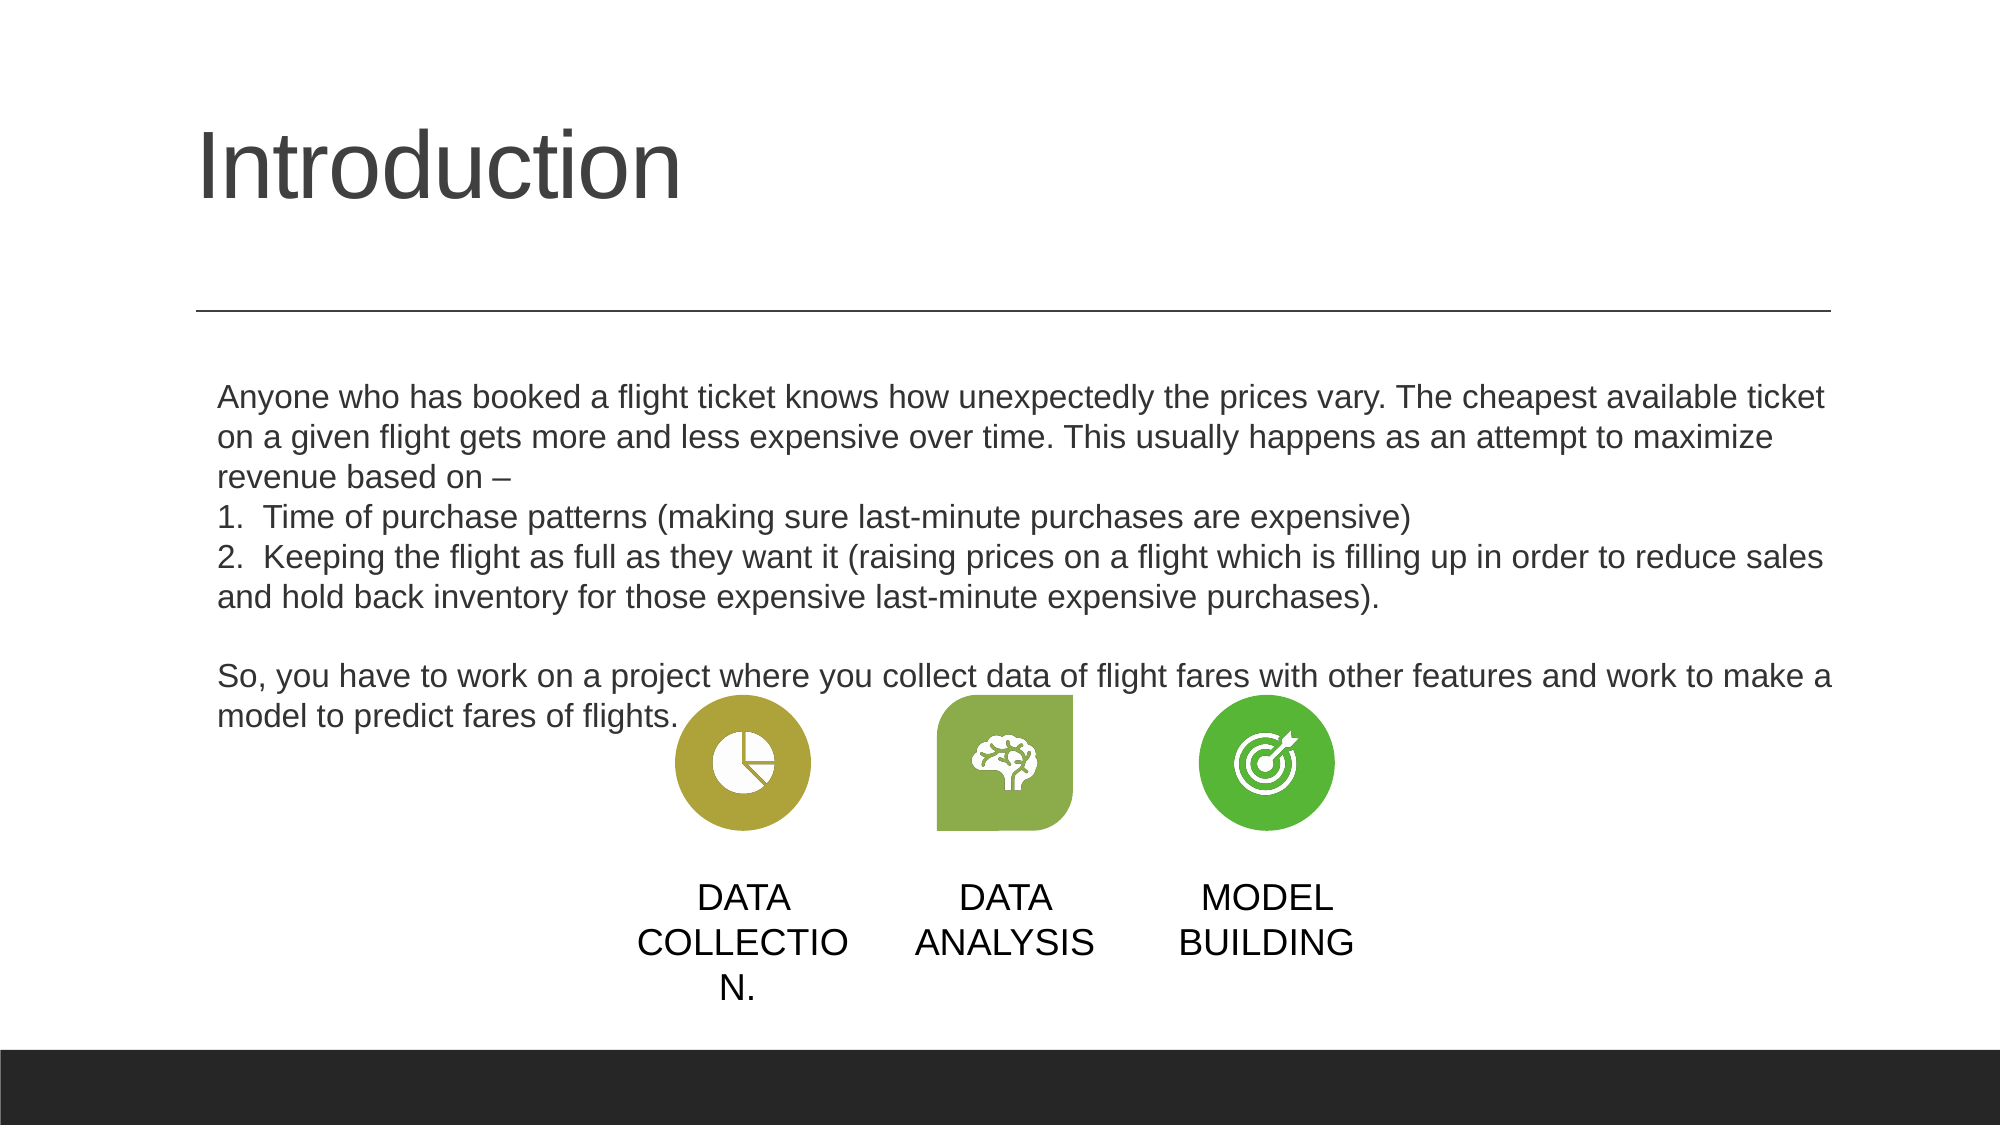

# Introduction
Anyone who has booked a flight ticket knows how unexpectedly the prices vary. The cheapest available ticket on a given flight gets more and less expensive over time. This usually happens as an attempt to maximize revenue based on –
1.  Time of purchase patterns (making sure last-minute purchases are expensive)
2.  Keeping the flight as full as they want it (raising prices on a flight which is filling up in order to reduce sales and hold back inventory for those expensive last-minute expensive purchases).

So, you have to work on a project where you collect data of flight fares with other features and work to make a model to predict fares of flights.

Data Collection.
Data Analysis
Model Building